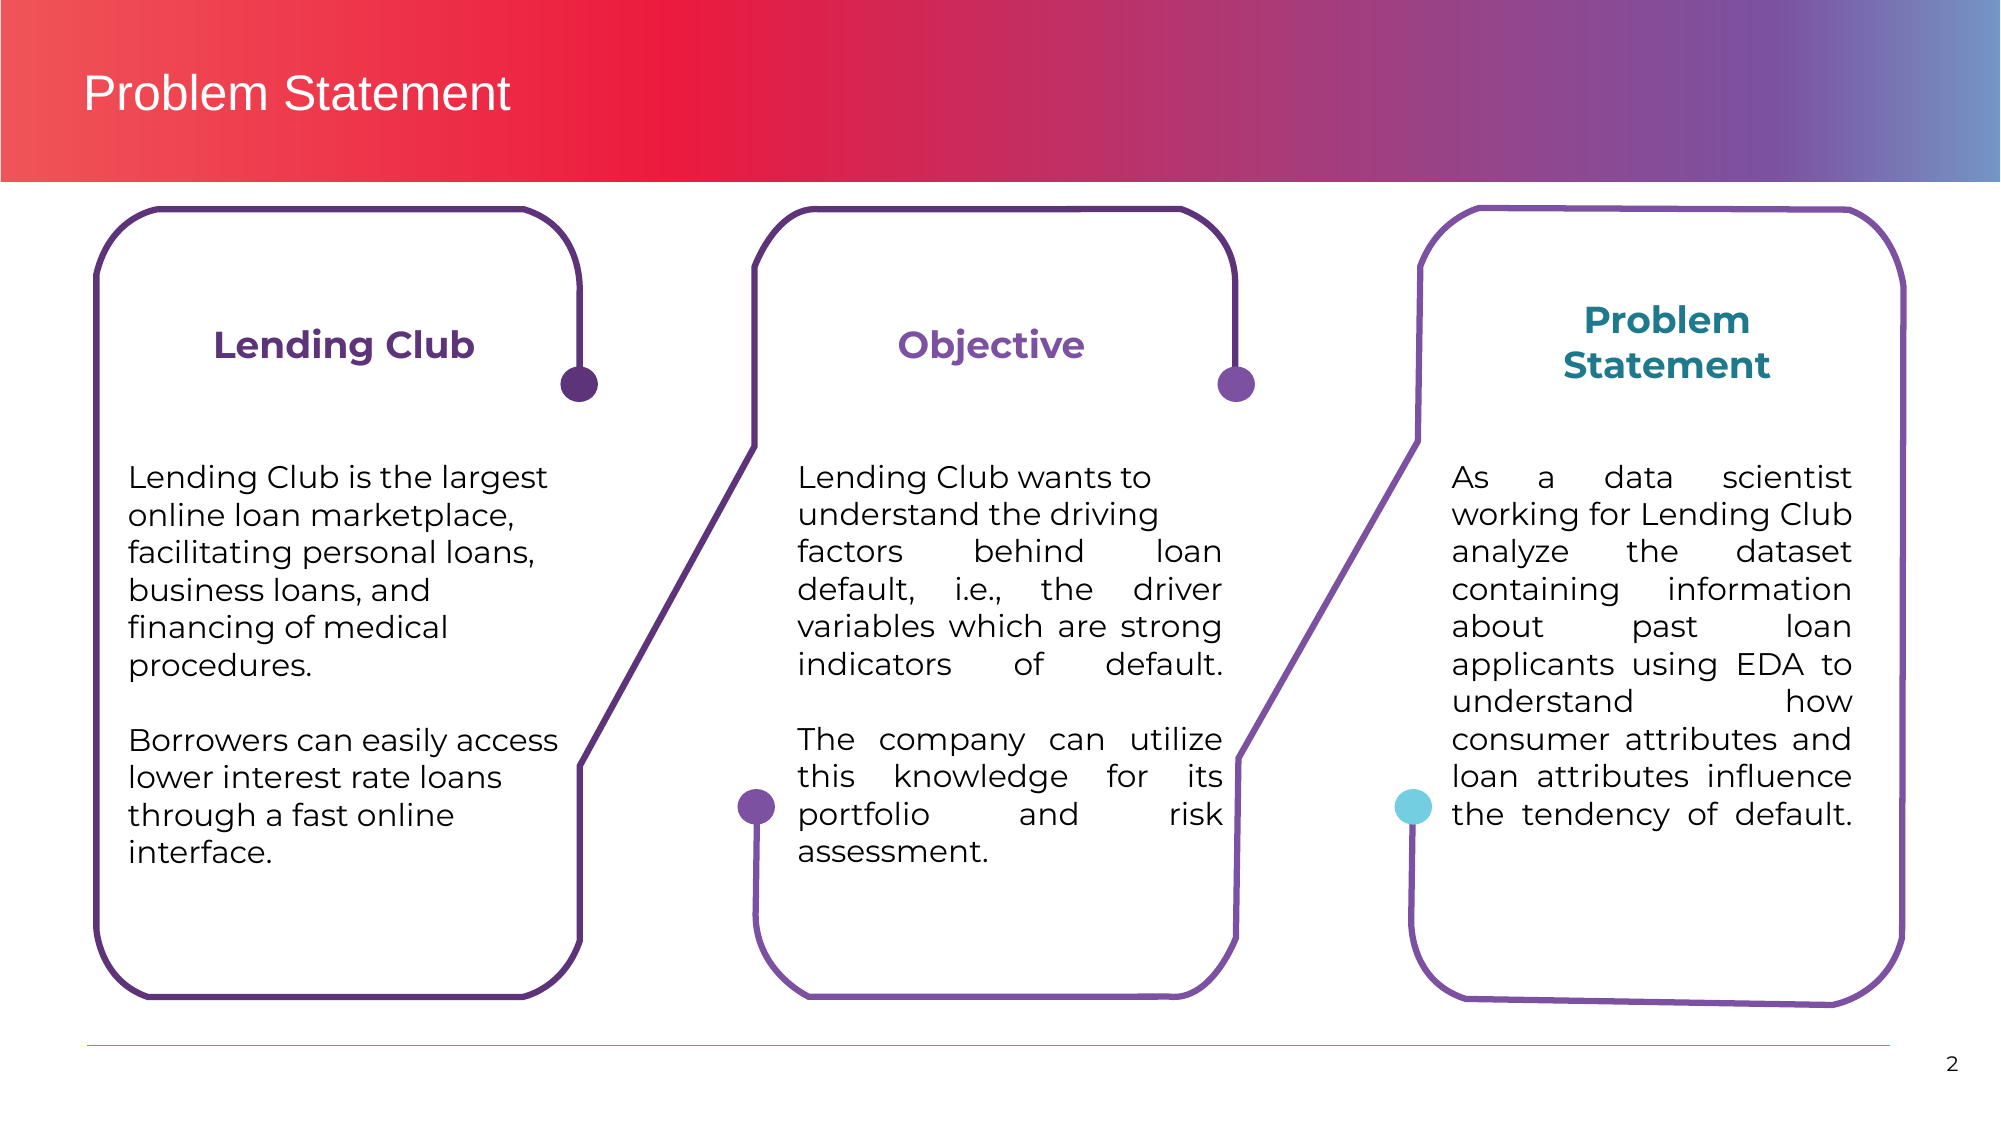

# Problem Statement

Problem Statement
Lending Club
Objective

Lending Club wants to
understand the driving
factors behind loan default, i.e., the driver variables which are strong indicators of default.
The company can utilize this knowledge for its portfolio and risk assessment.
As a data scientist working for Lending Club analyze the dataset containing information about past loan applicants using EDA to understand how consumer attributes and loan attributes influence the tendency of default.
Lending Club is the largest
online loan marketplace,
facilitating personal loans,
business loans, and
financing of medical
procedures.
Borrowers can easily access
lower interest rate loans
through a fast online
interface.

2